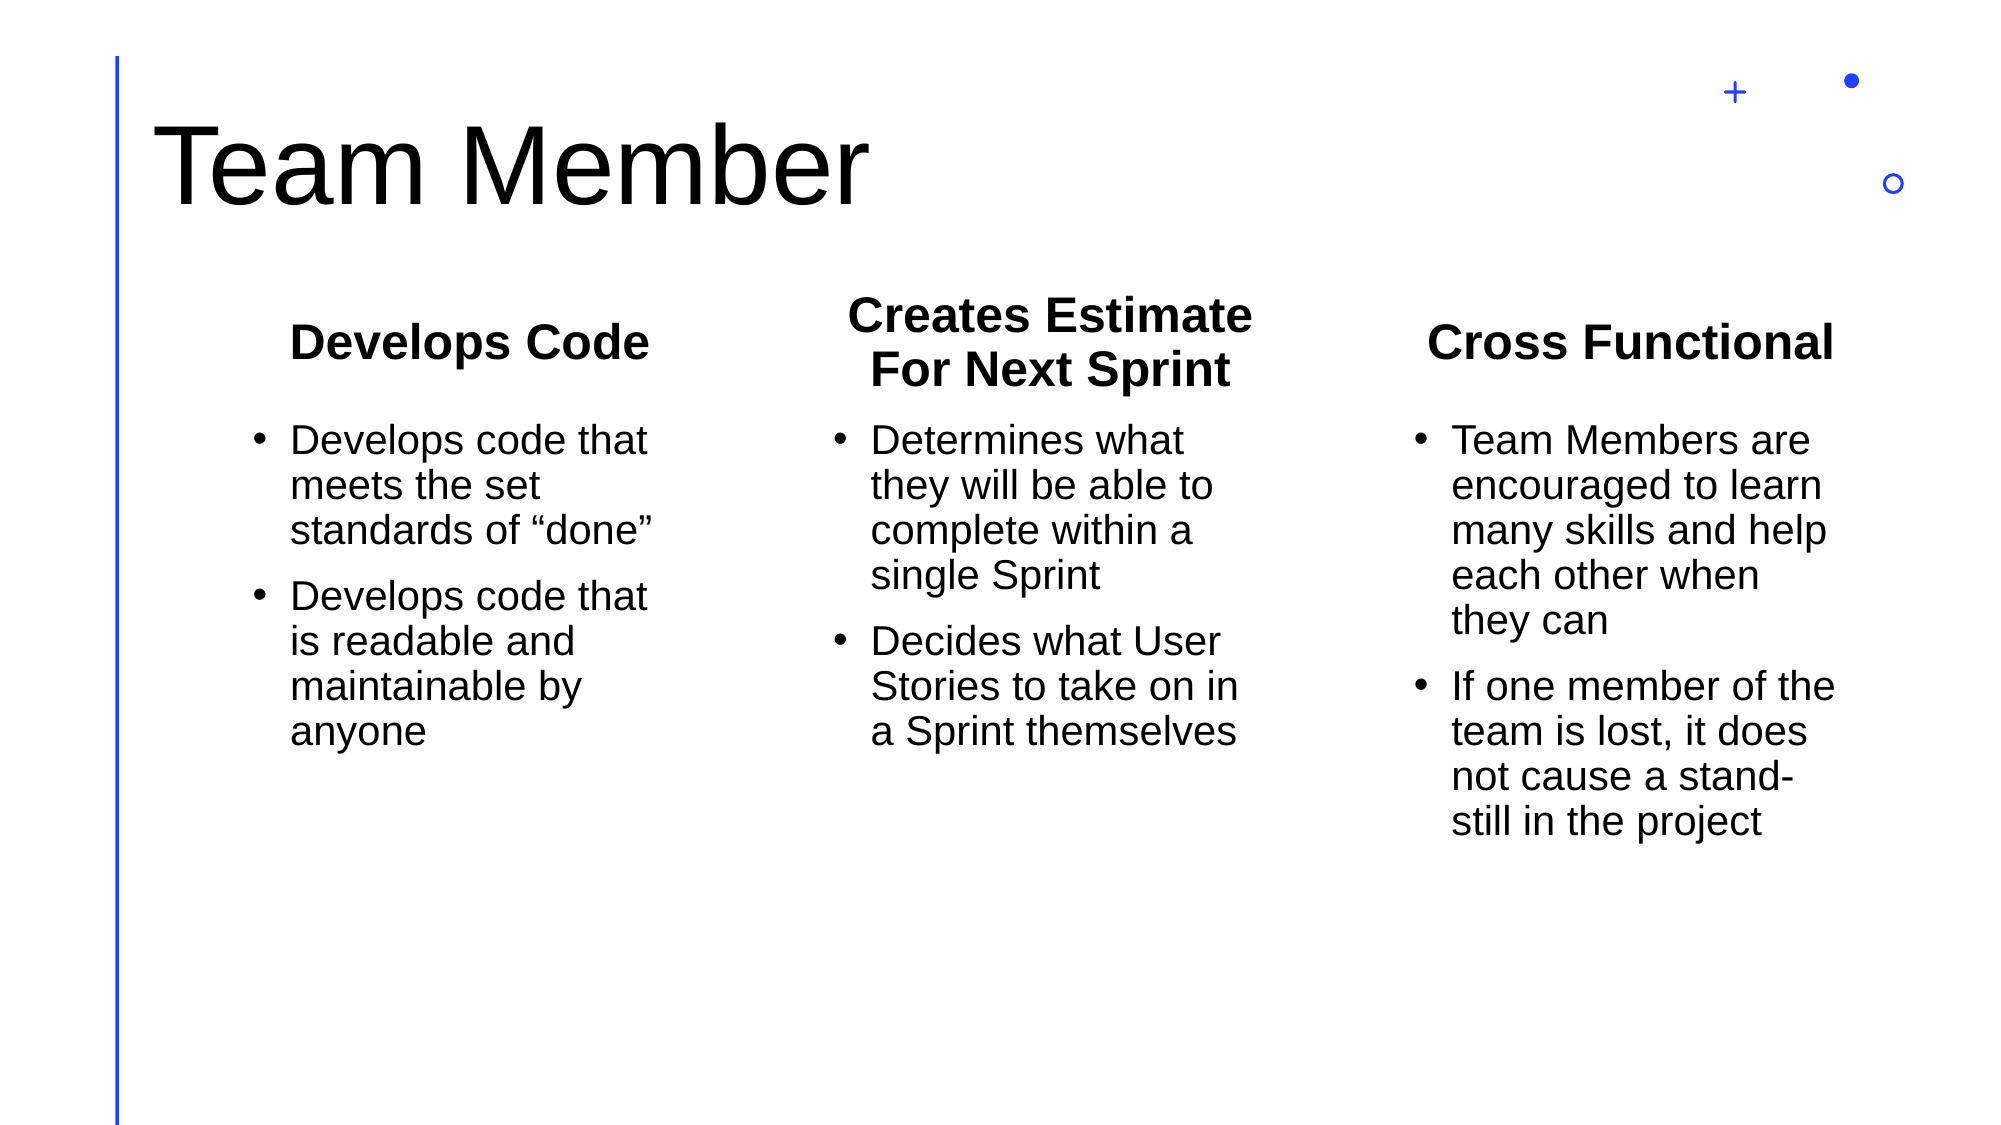

# Team Member
Develops Code
Creates Estimate For Next Sprint
Cross Functional
Develops code that meets the set standards of “done”
Develops code that is readable and maintainable by anyone
Determines what they will be able to complete within a single Sprint
Decides what User Stories to take on in a Sprint themselves
Team Members are encouraged to learn many skills and help each other when they can
If one member of the team is lost, it does not cause a stand-still in the project